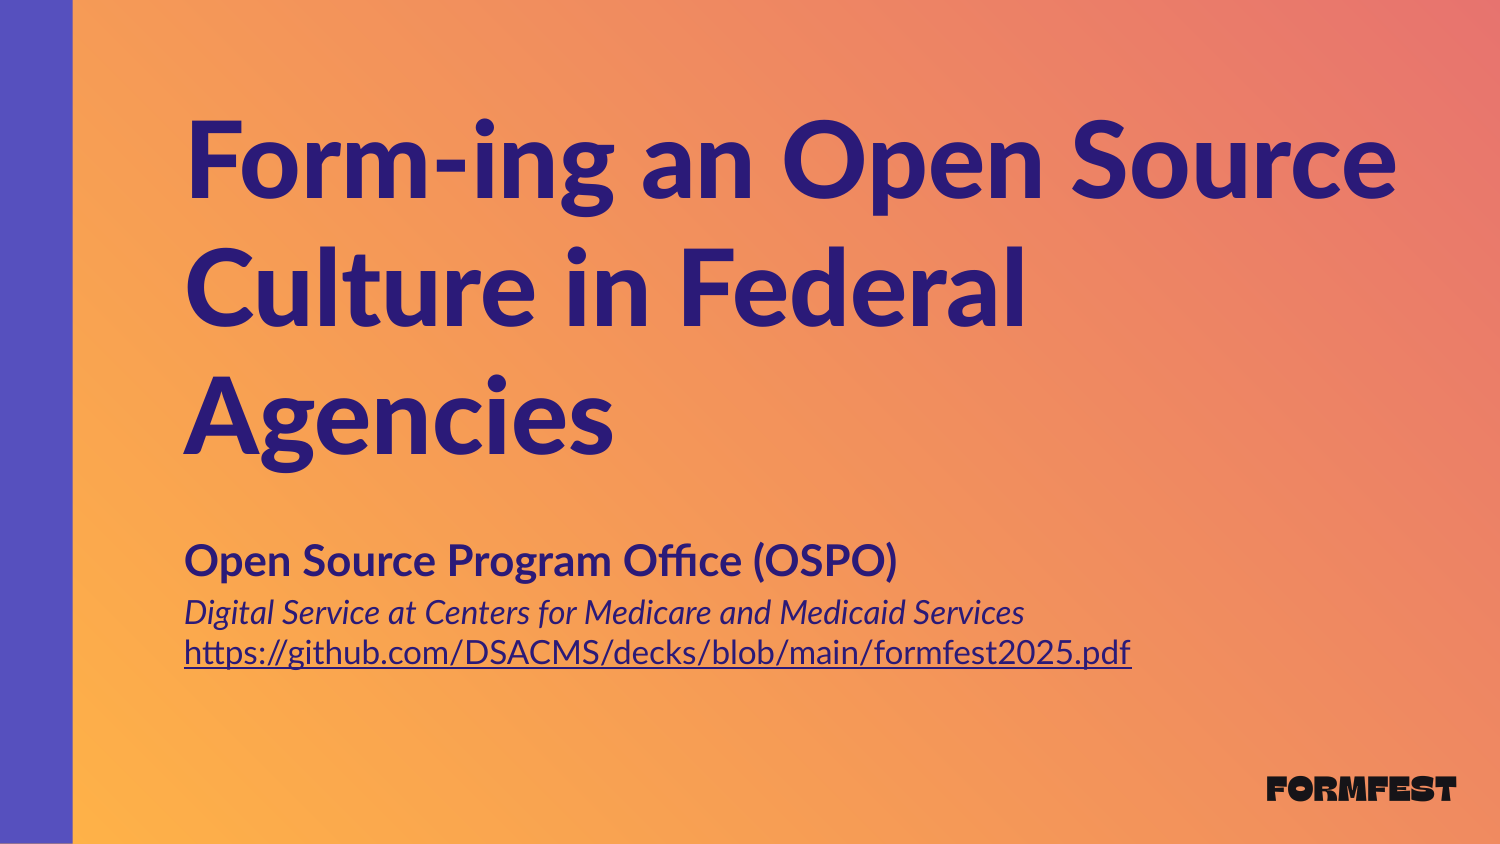

# Form-ing an Open Source Culture in Federal Agencies
Open Source Program Office (OSPO)
Digital Service at Centers for Medicare and Medicaid Services
https://github.com/DSACMS/decks/blob/main/formfest2025.pdf